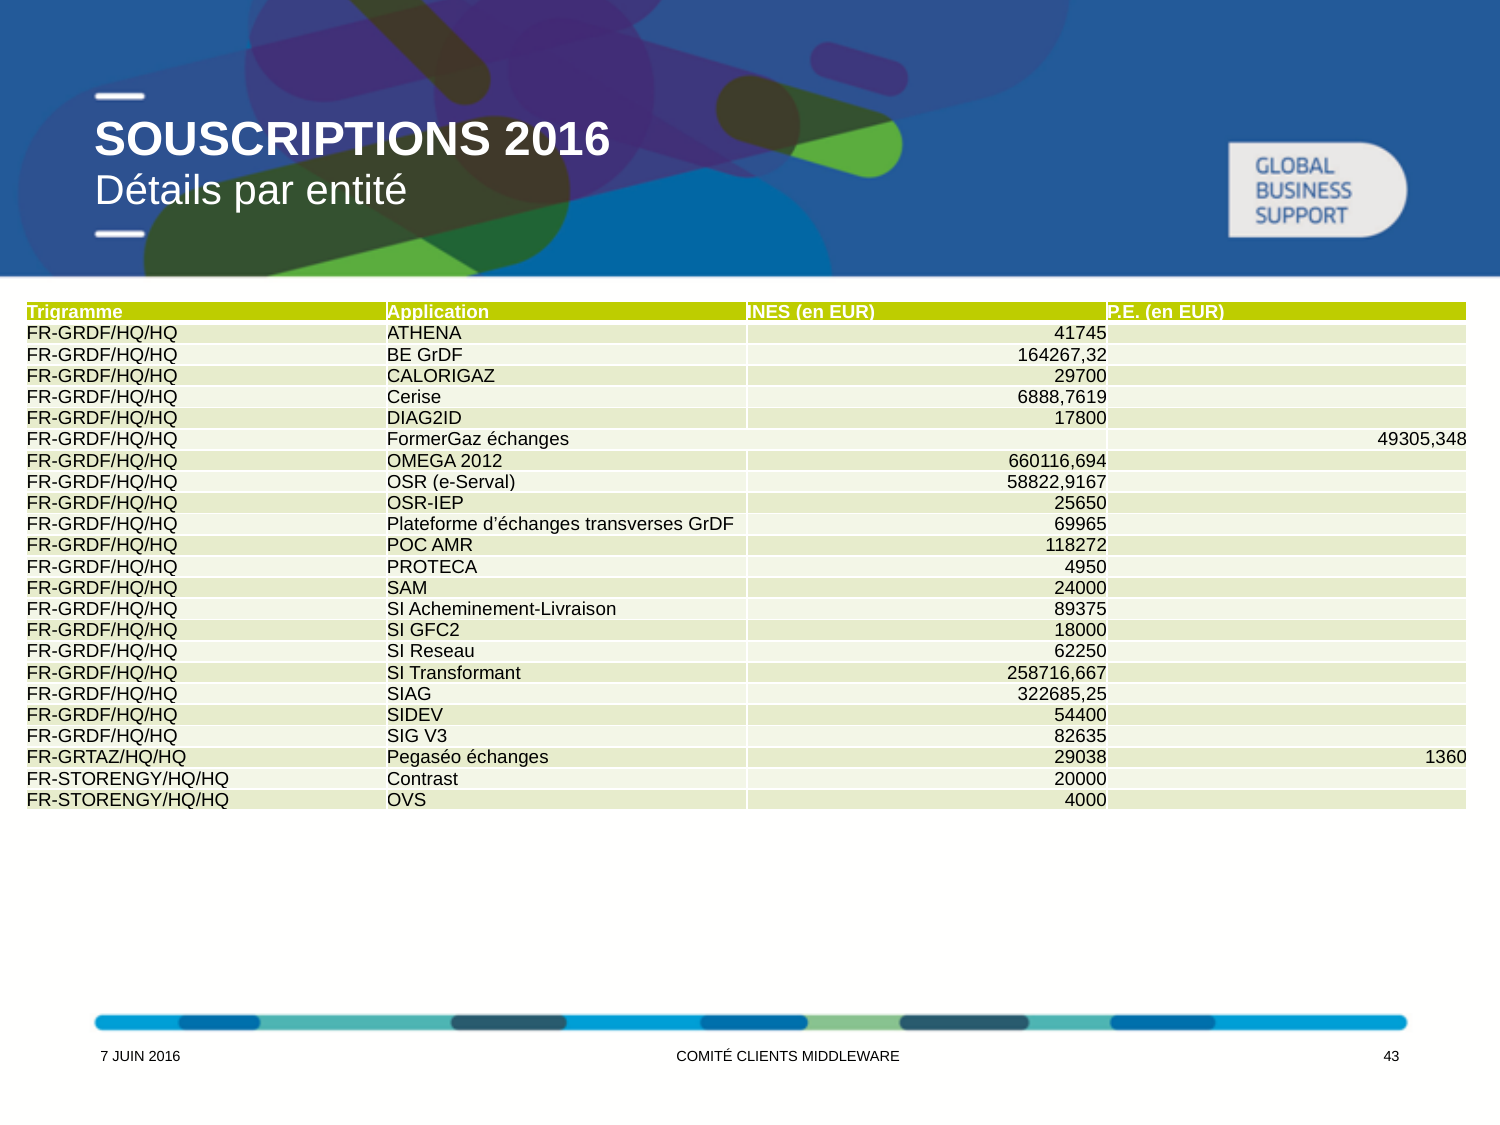

# Souscriptions 2016
Détails par entité
| Trigramme | Application | INES (en EUR) | P.E. (en EUR) |
| --- | --- | --- | --- |
| FR-GRDF/HQ/HQ | ATHENA | 41745 |  |
| FR-GRDF/HQ/HQ | BE GrDF | 164267,32 |  |
| FR-GRDF/HQ/HQ | CALORIGAZ | 29700 |  |
| FR-GRDF/HQ/HQ | Cerise | 6888,7619 |  |
| FR-GRDF/HQ/HQ | DIAG2ID | 17800 |  |
| FR-GRDF/HQ/HQ | FormerGaz échanges |  | 49305,348 |
| FR-GRDF/HQ/HQ | OMEGA 2012 | 660116,694 |  |
| FR-GRDF/HQ/HQ | OSR (e-Serval) | 58822,9167 |  |
| FR-GRDF/HQ/HQ | OSR-IEP | 25650 |  |
| FR-GRDF/HQ/HQ | Plateforme d’échanges transverses GrDF | 69965 |  |
| FR-GRDF/HQ/HQ | POC AMR | 118272 |  |
| FR-GRDF/HQ/HQ | PROTECA | 4950 |  |
| FR-GRDF/HQ/HQ | SAM | 24000 |  |
| FR-GRDF/HQ/HQ | SI Acheminement-Livraison | 89375 |  |
| FR-GRDF/HQ/HQ | SI GFC2 | 18000 |  |
| FR-GRDF/HQ/HQ | SI Reseau | 62250 |  |
| FR-GRDF/HQ/HQ | SI Transformant | 258716,667 |  |
| FR-GRDF/HQ/HQ | SIAG | 322685,25 |  |
| FR-GRDF/HQ/HQ | SIDEV | 54400 |  |
| FR-GRDF/HQ/HQ | SIG V3 | 82635 |  |
| FR-GRTAZ/HQ/HQ | Pegaséo échanges | 29038 | 1360 |
| FR-STORENGY/HQ/HQ | Contrast | 20000 |  |
| FR-STORENGY/HQ/HQ | OVS | 4000 |  |
7 juin 2016
Comité Clients middleware
43